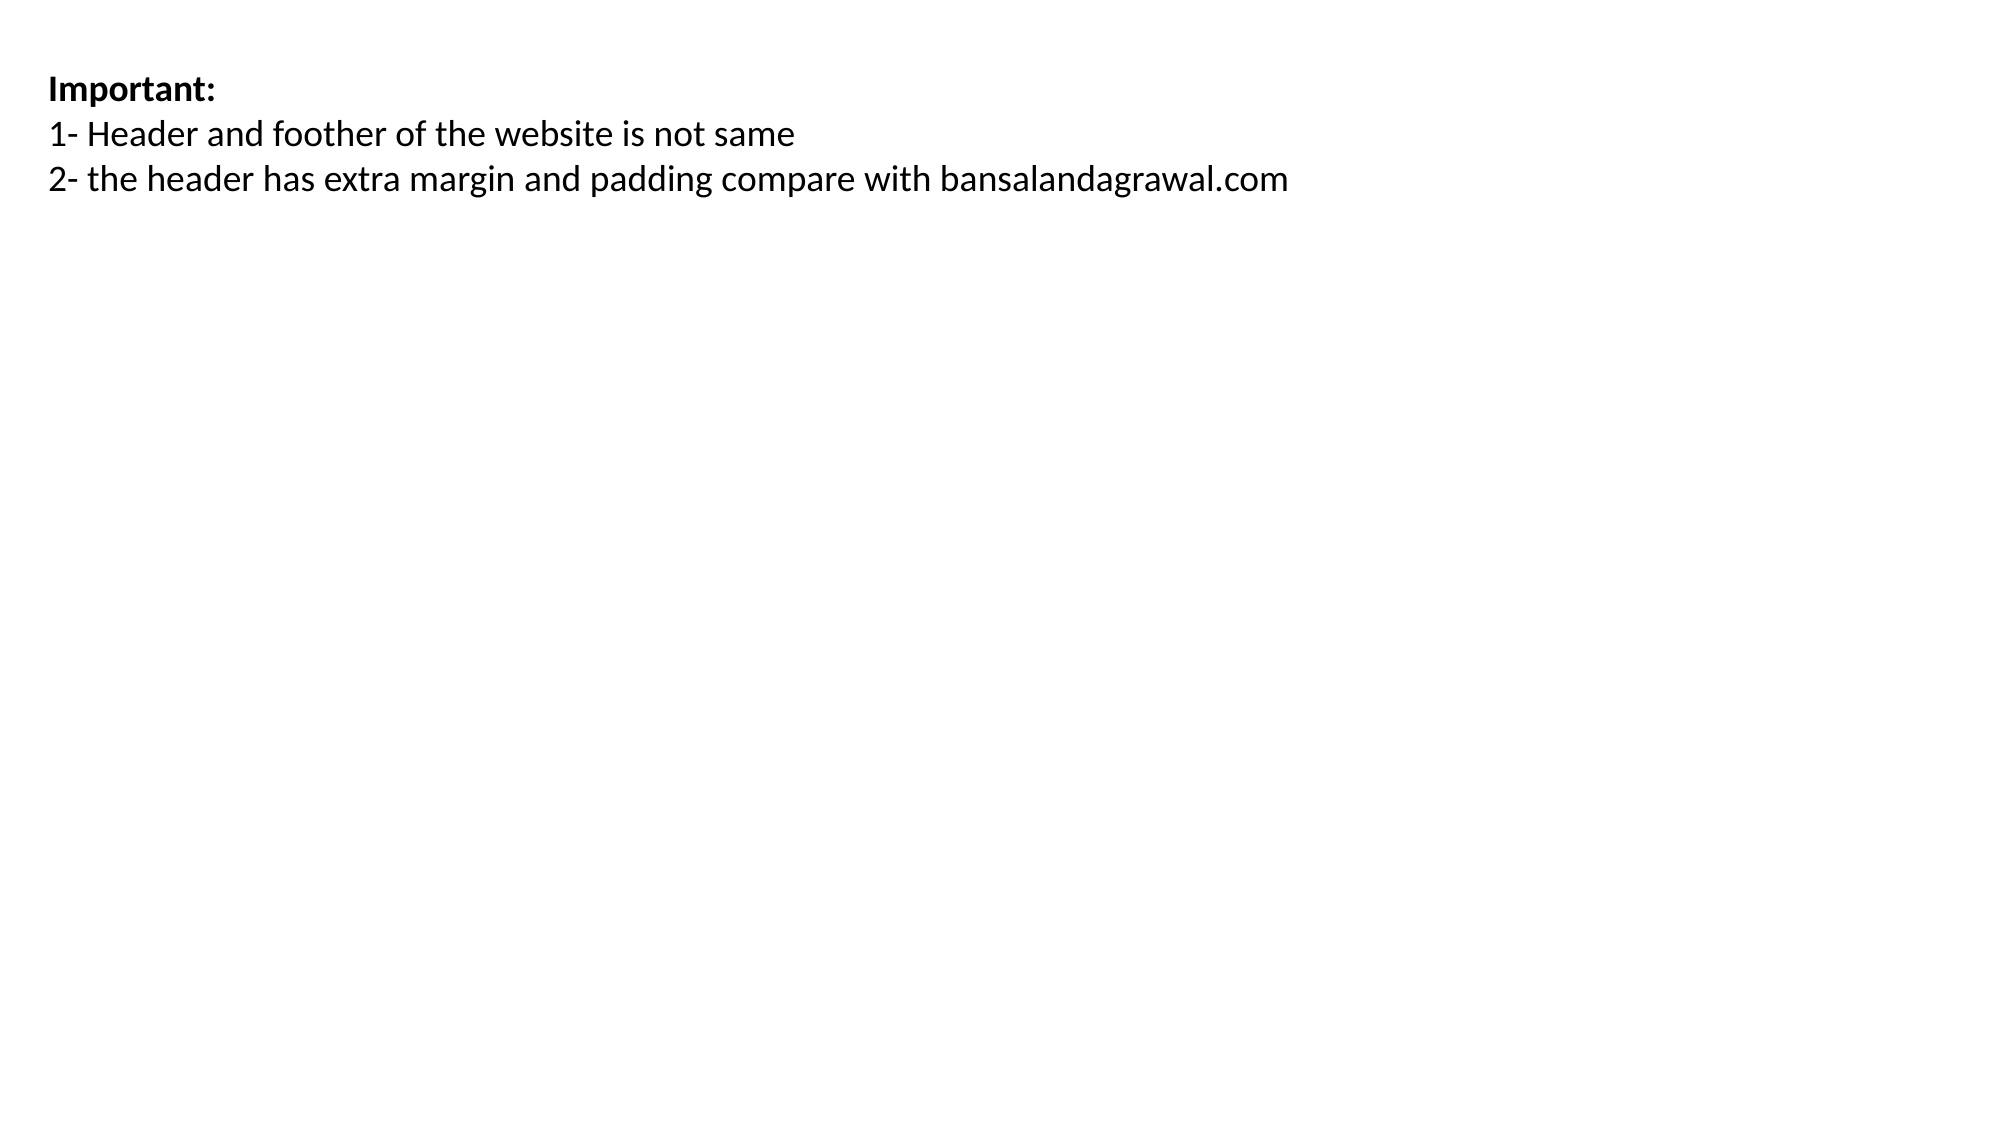

Important:
1- Header and foother of the website is not same
2- the header has extra margin and padding compare with bansalandagrawal.com